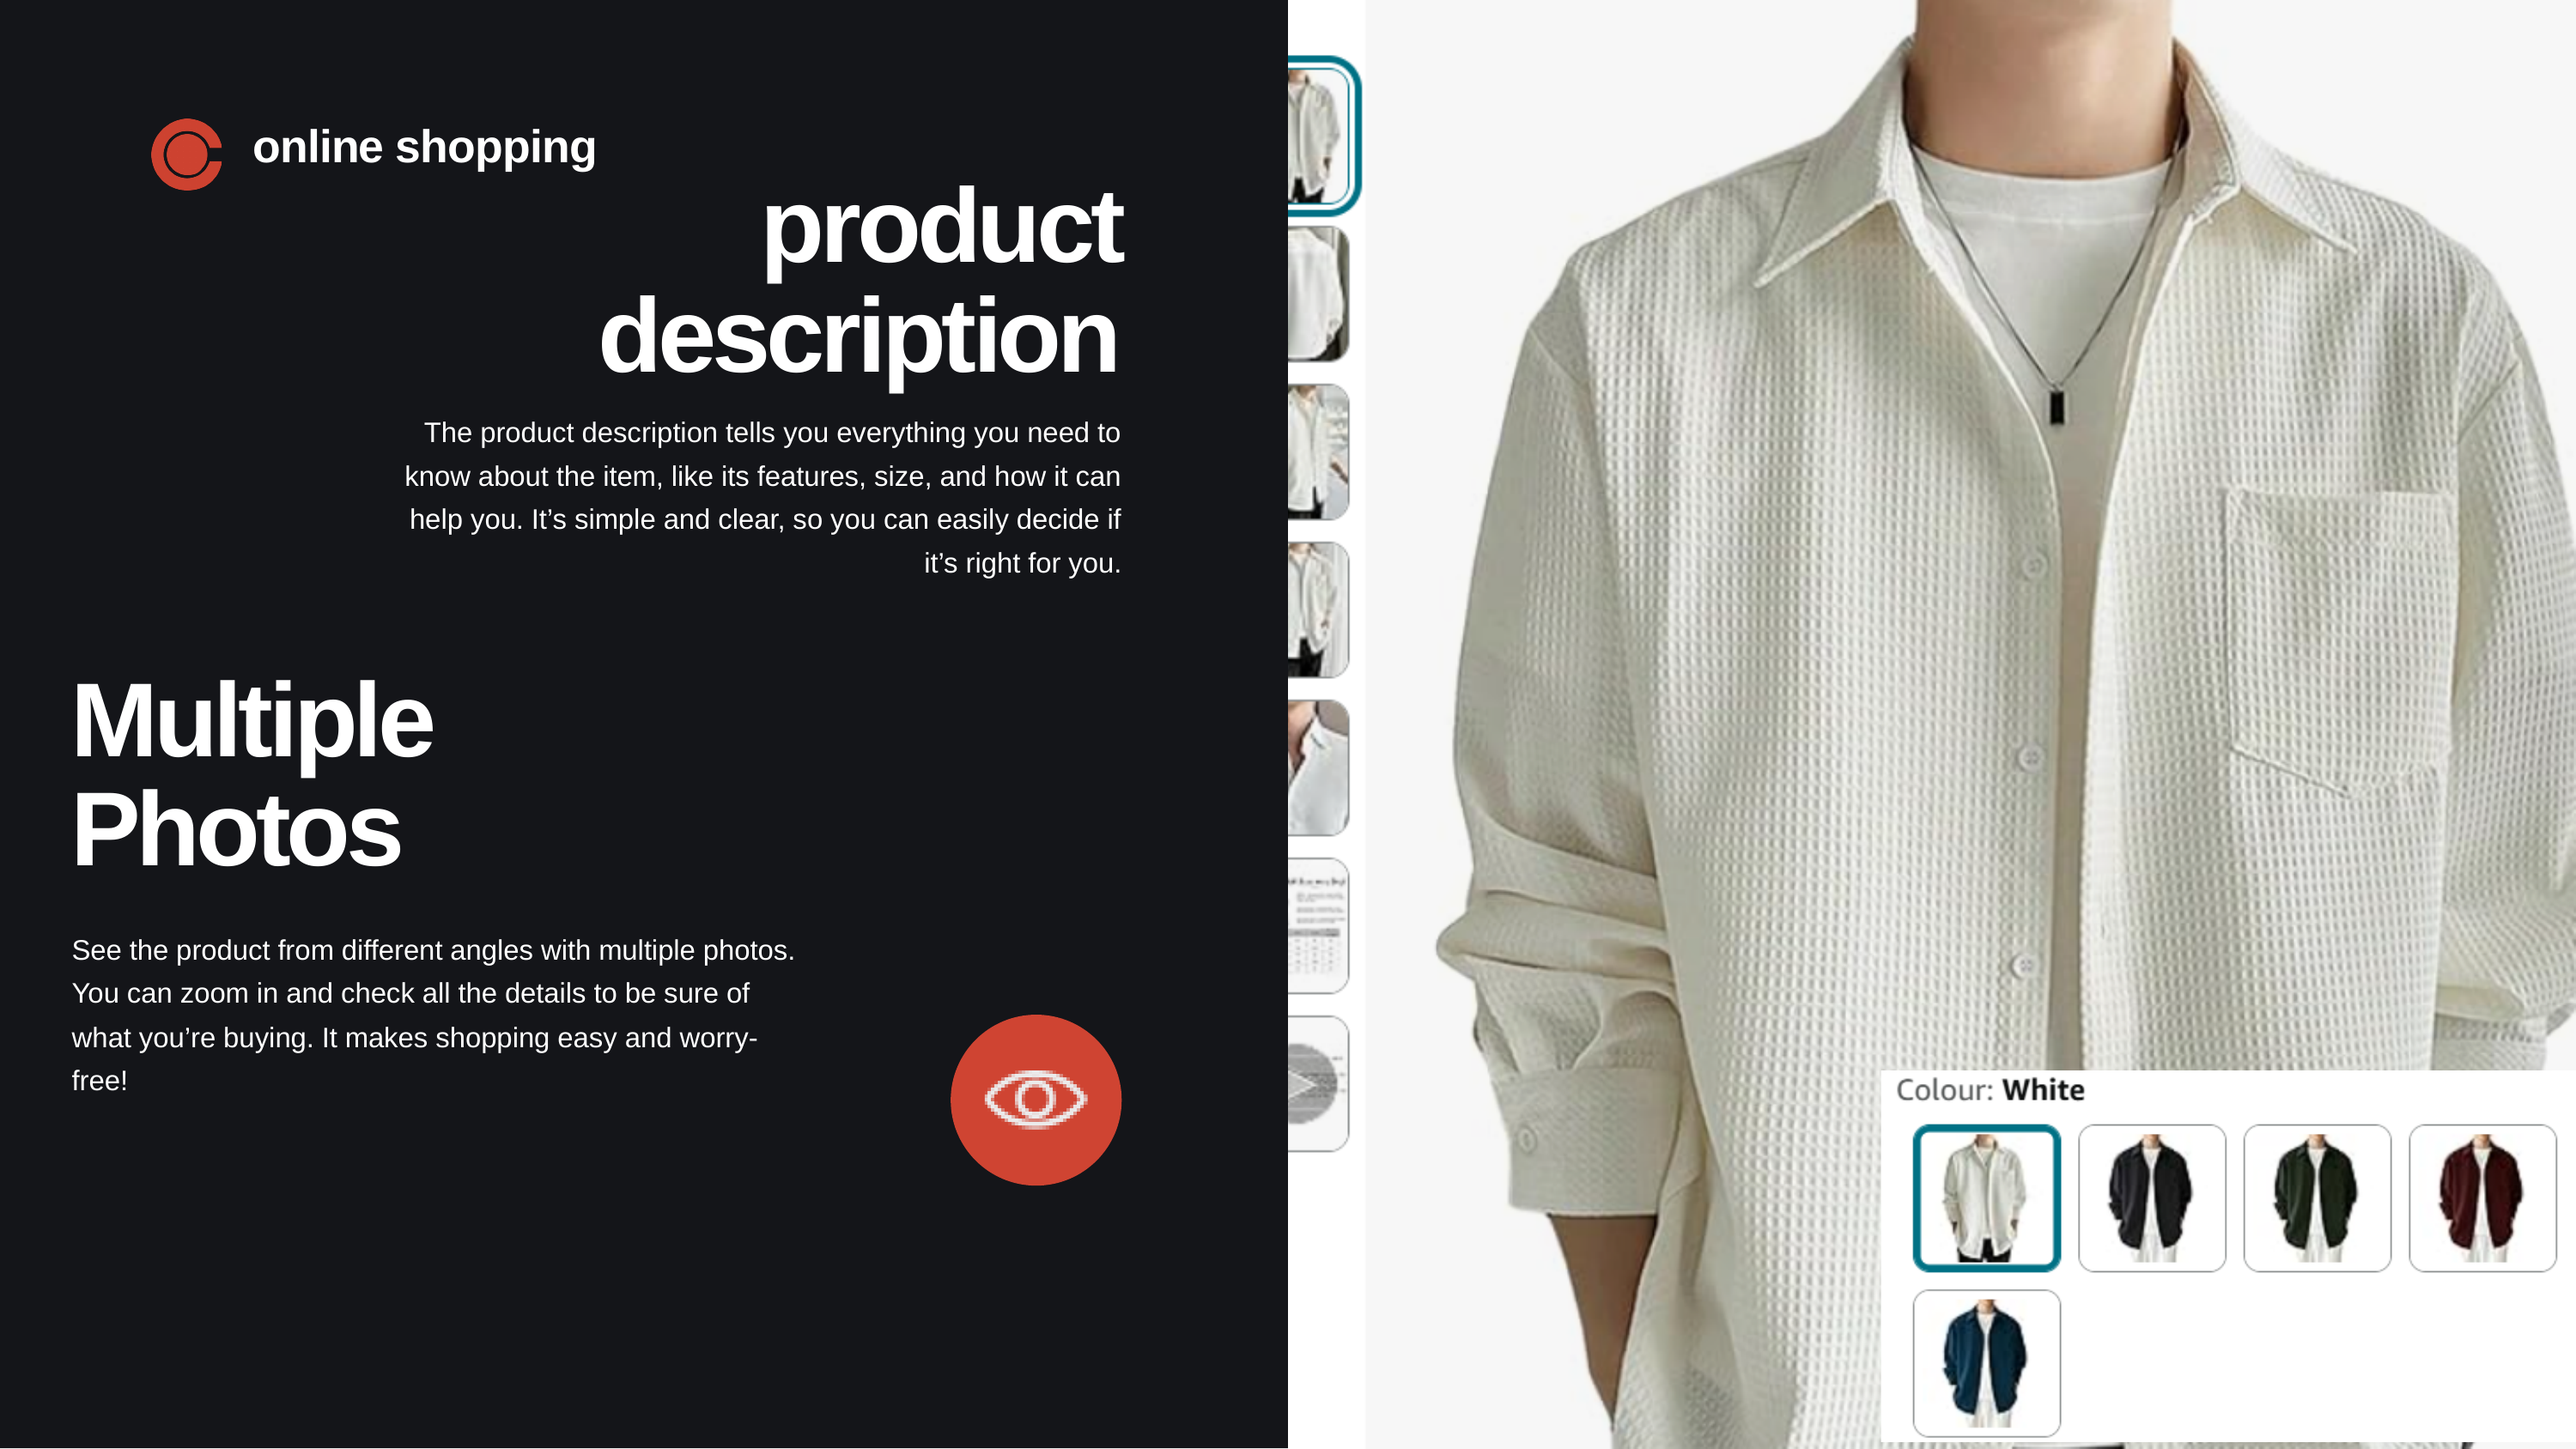

online shopping
product description

The product description tells you everything you need to know about the item, like its features, size, and how it can help you. It’s simple and clear, so you can easily decide if it’s right for you.
Multiple Photos
See the product from different angles with multiple photos. You can zoom in and check all the details to be sure of what you’re buying. It makes shopping easy and worry-free!